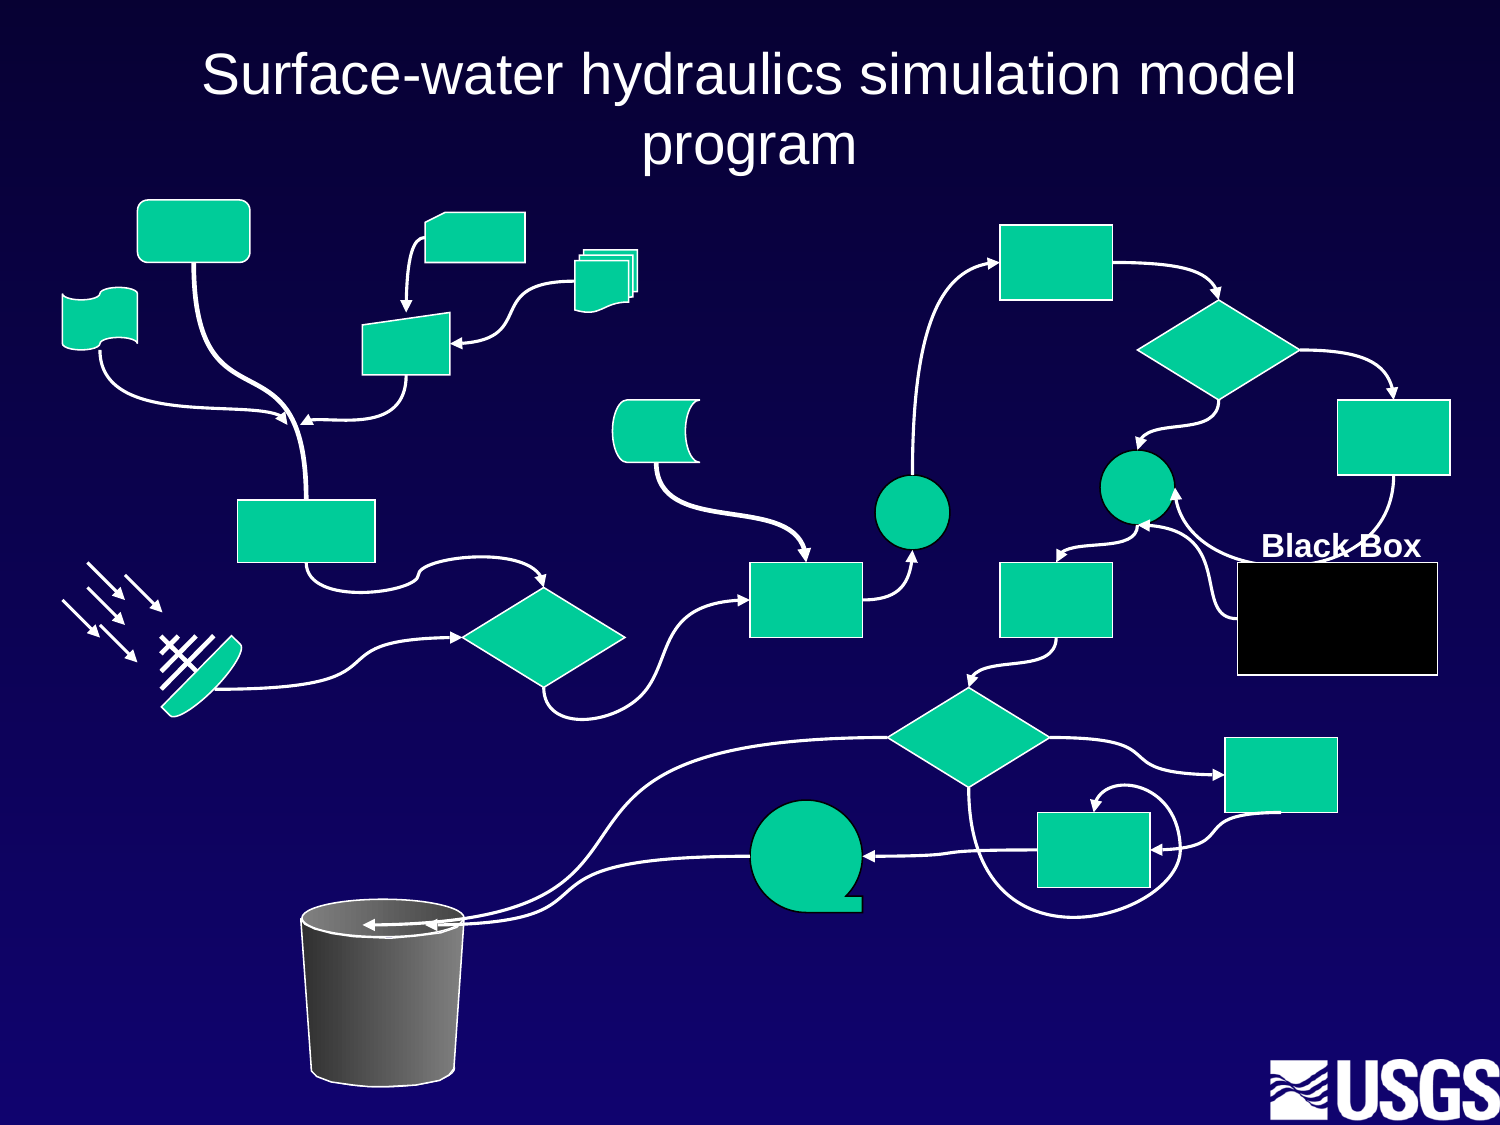

# Surface-water hydraulics simulation model program

Black Box